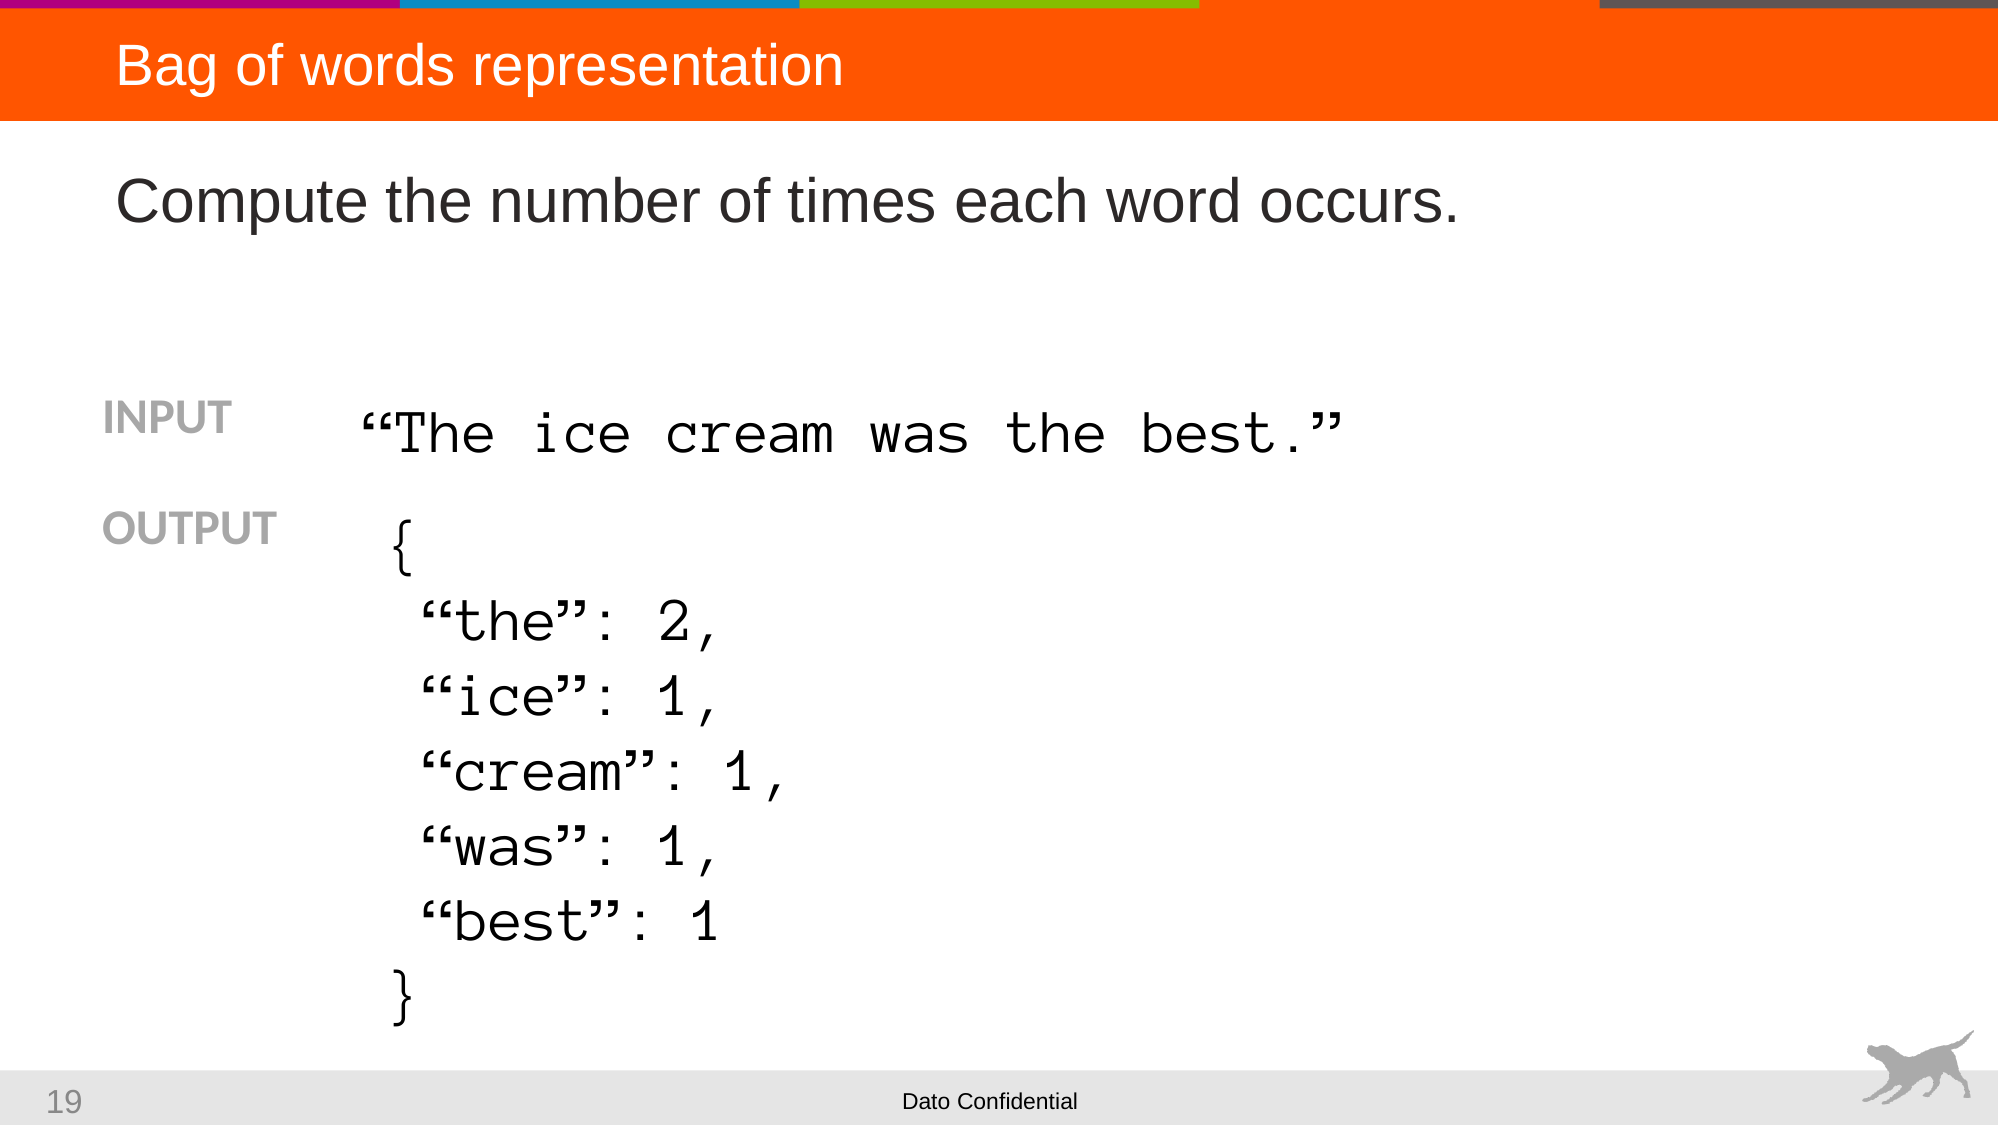

Bag of words representation
# Compute the number of times each word occurs.
INPUT
“The ice cream was the best.”
OUTPUT
{
 “the”: 2,
 “ice”: 1,
 “cream”: 1,
 “was”: 1,
 “best”: 1
}
19